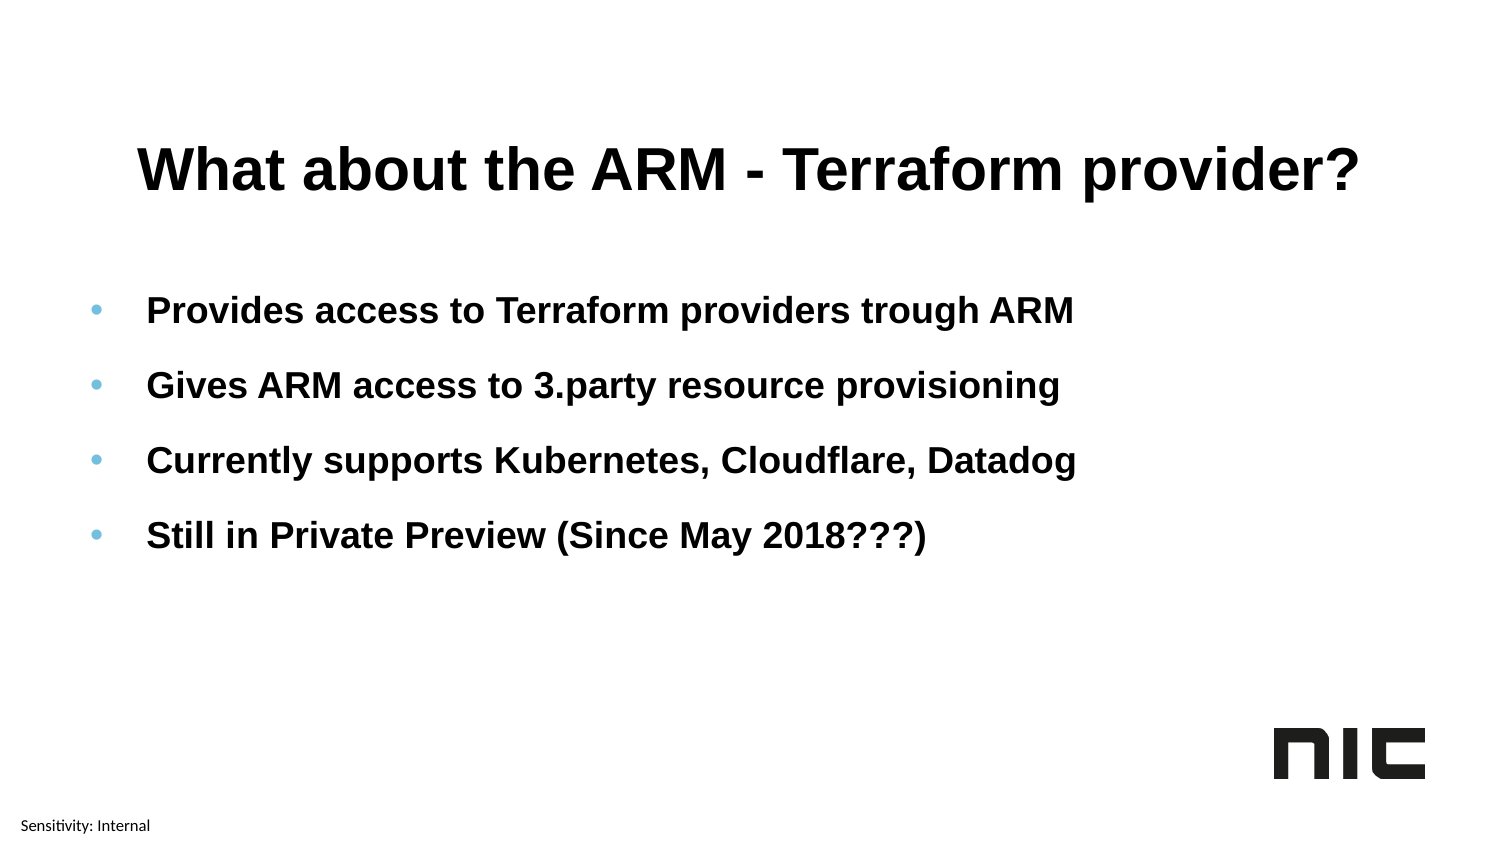

# What about the ARM - Terraform provider?

Provides access to Terraform providers trough ARM
Gives ARM access to 3.party resource provisioning
Currently supports Kubernetes, Cloudflare, Datadog
Still in Private Preview (Since May 2018???)